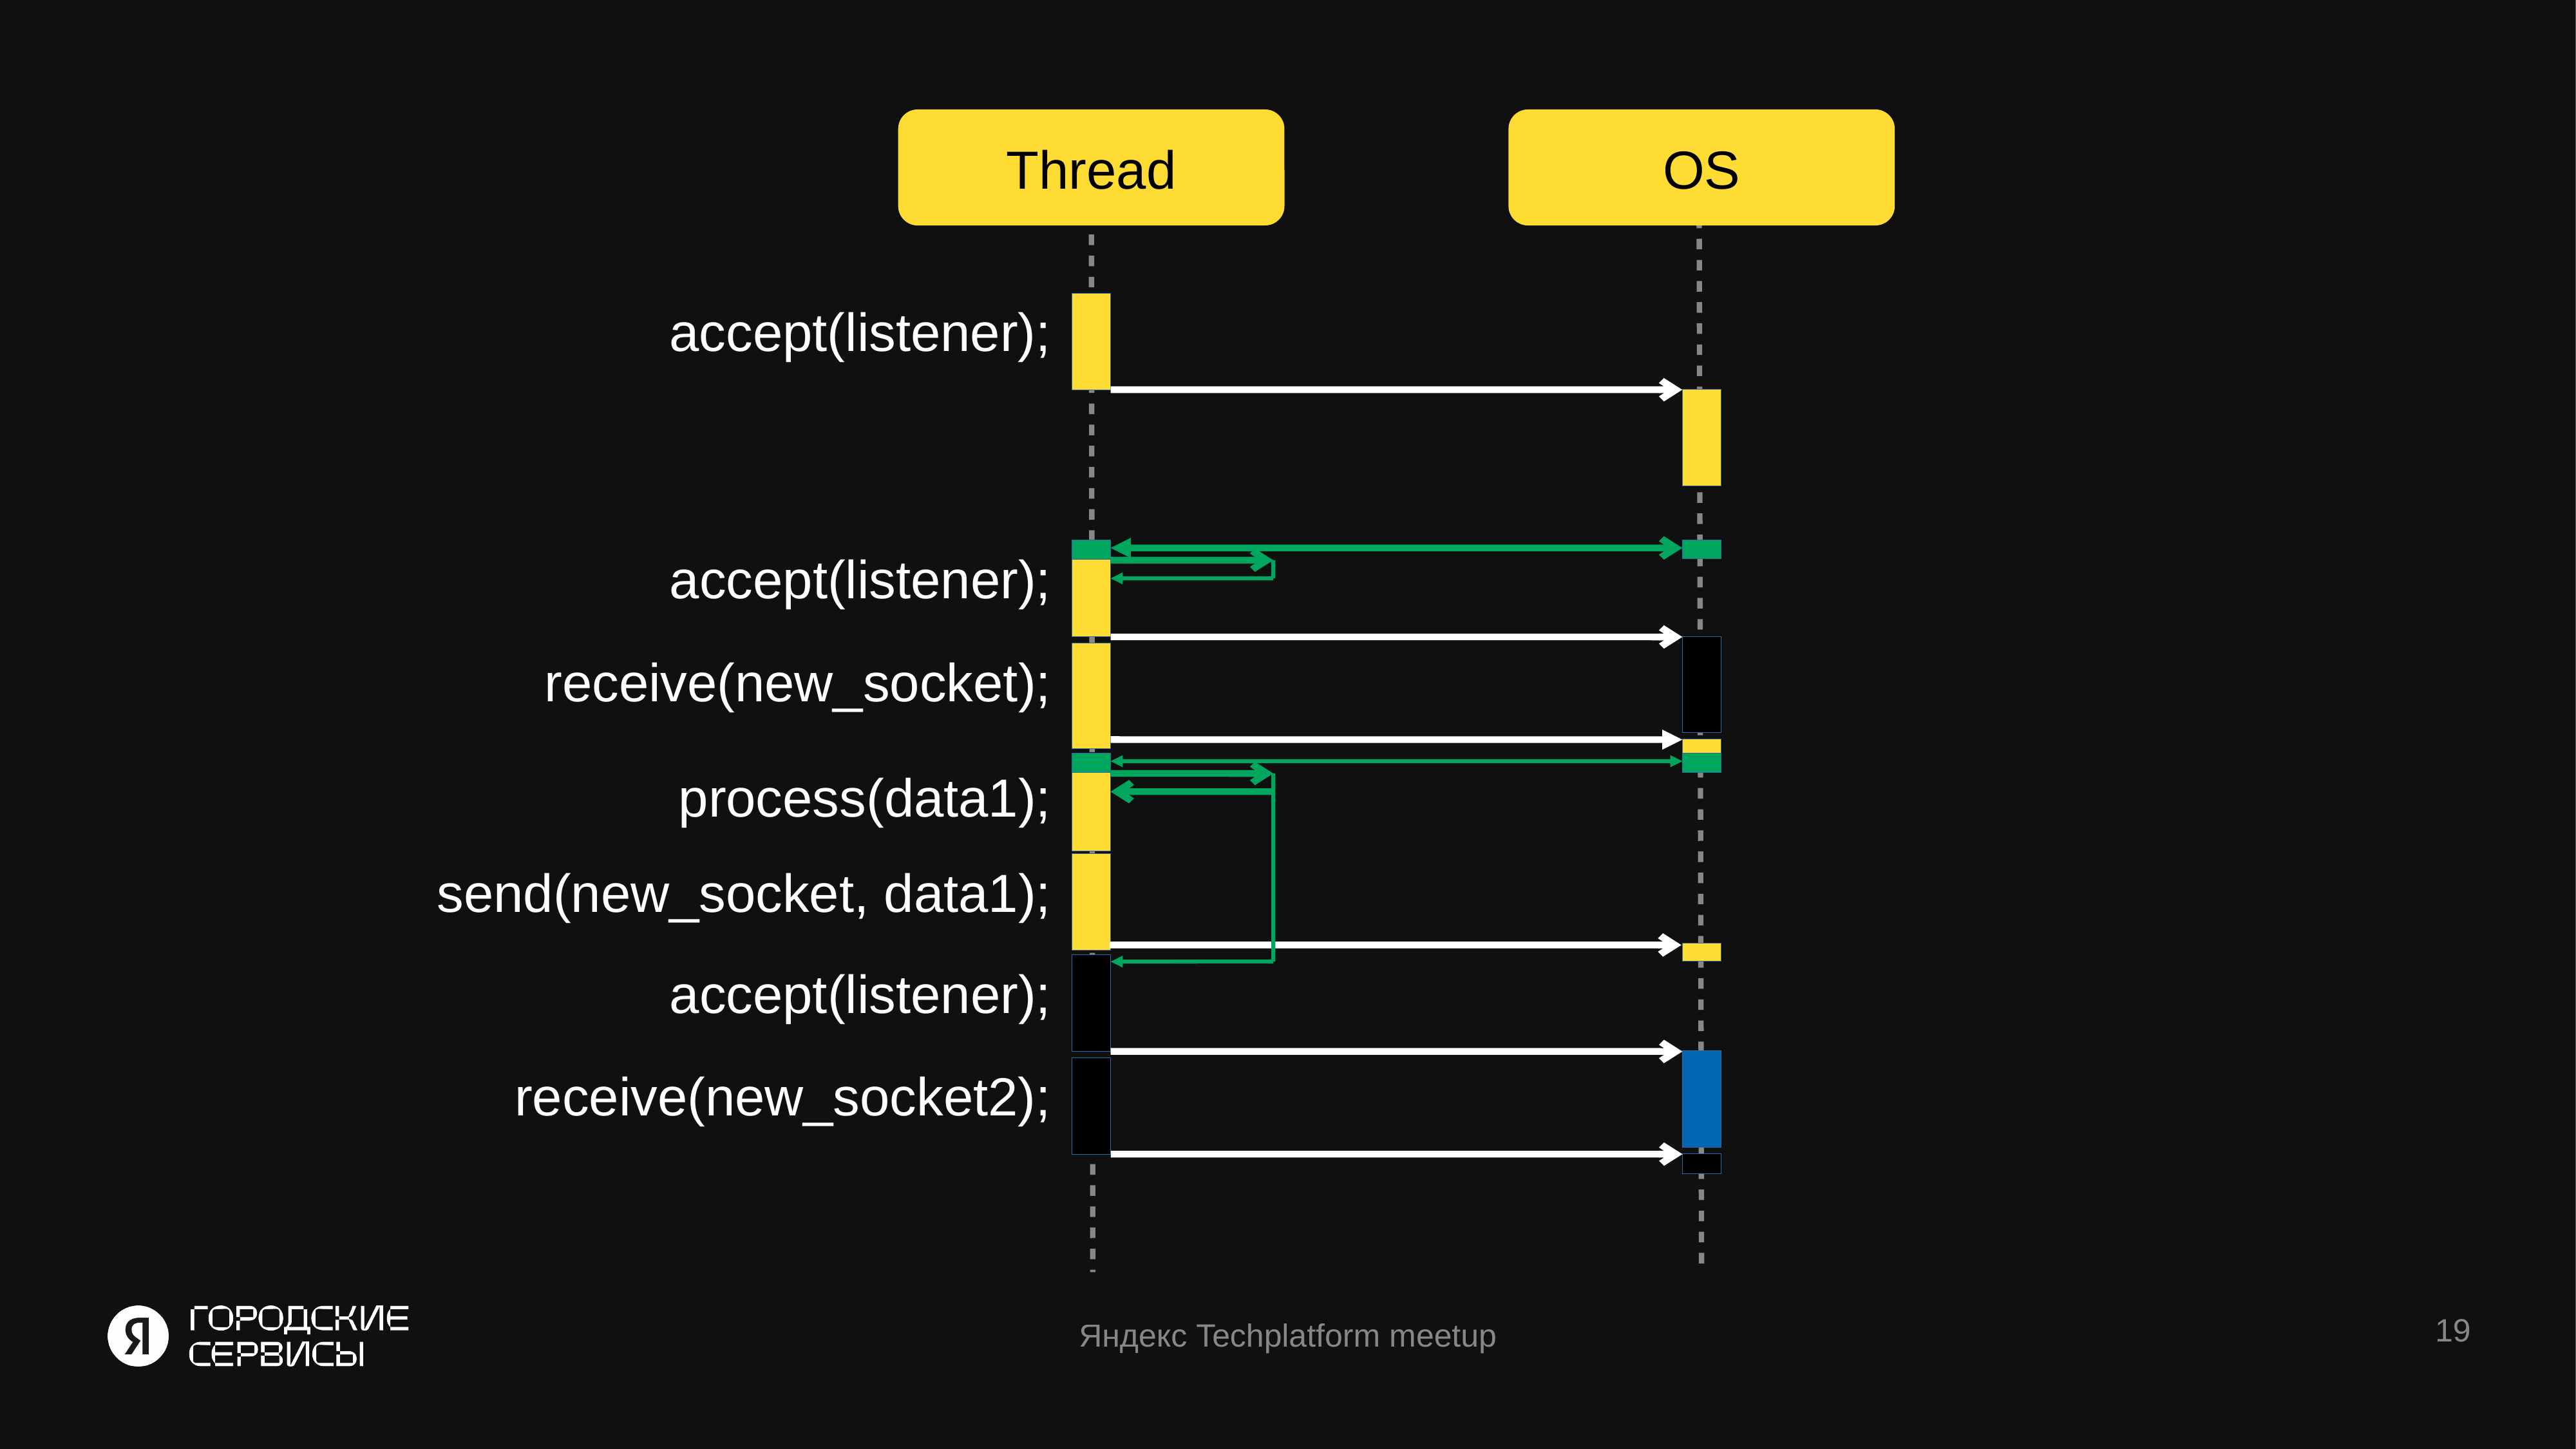

Thread
OS

accept(listener);

accept(listener);

receive(new_socket);

process(data1);

send(new_socket, data1);

accept(listener);

receive(new_socket2);

19
Яндекс Techplatform meetup